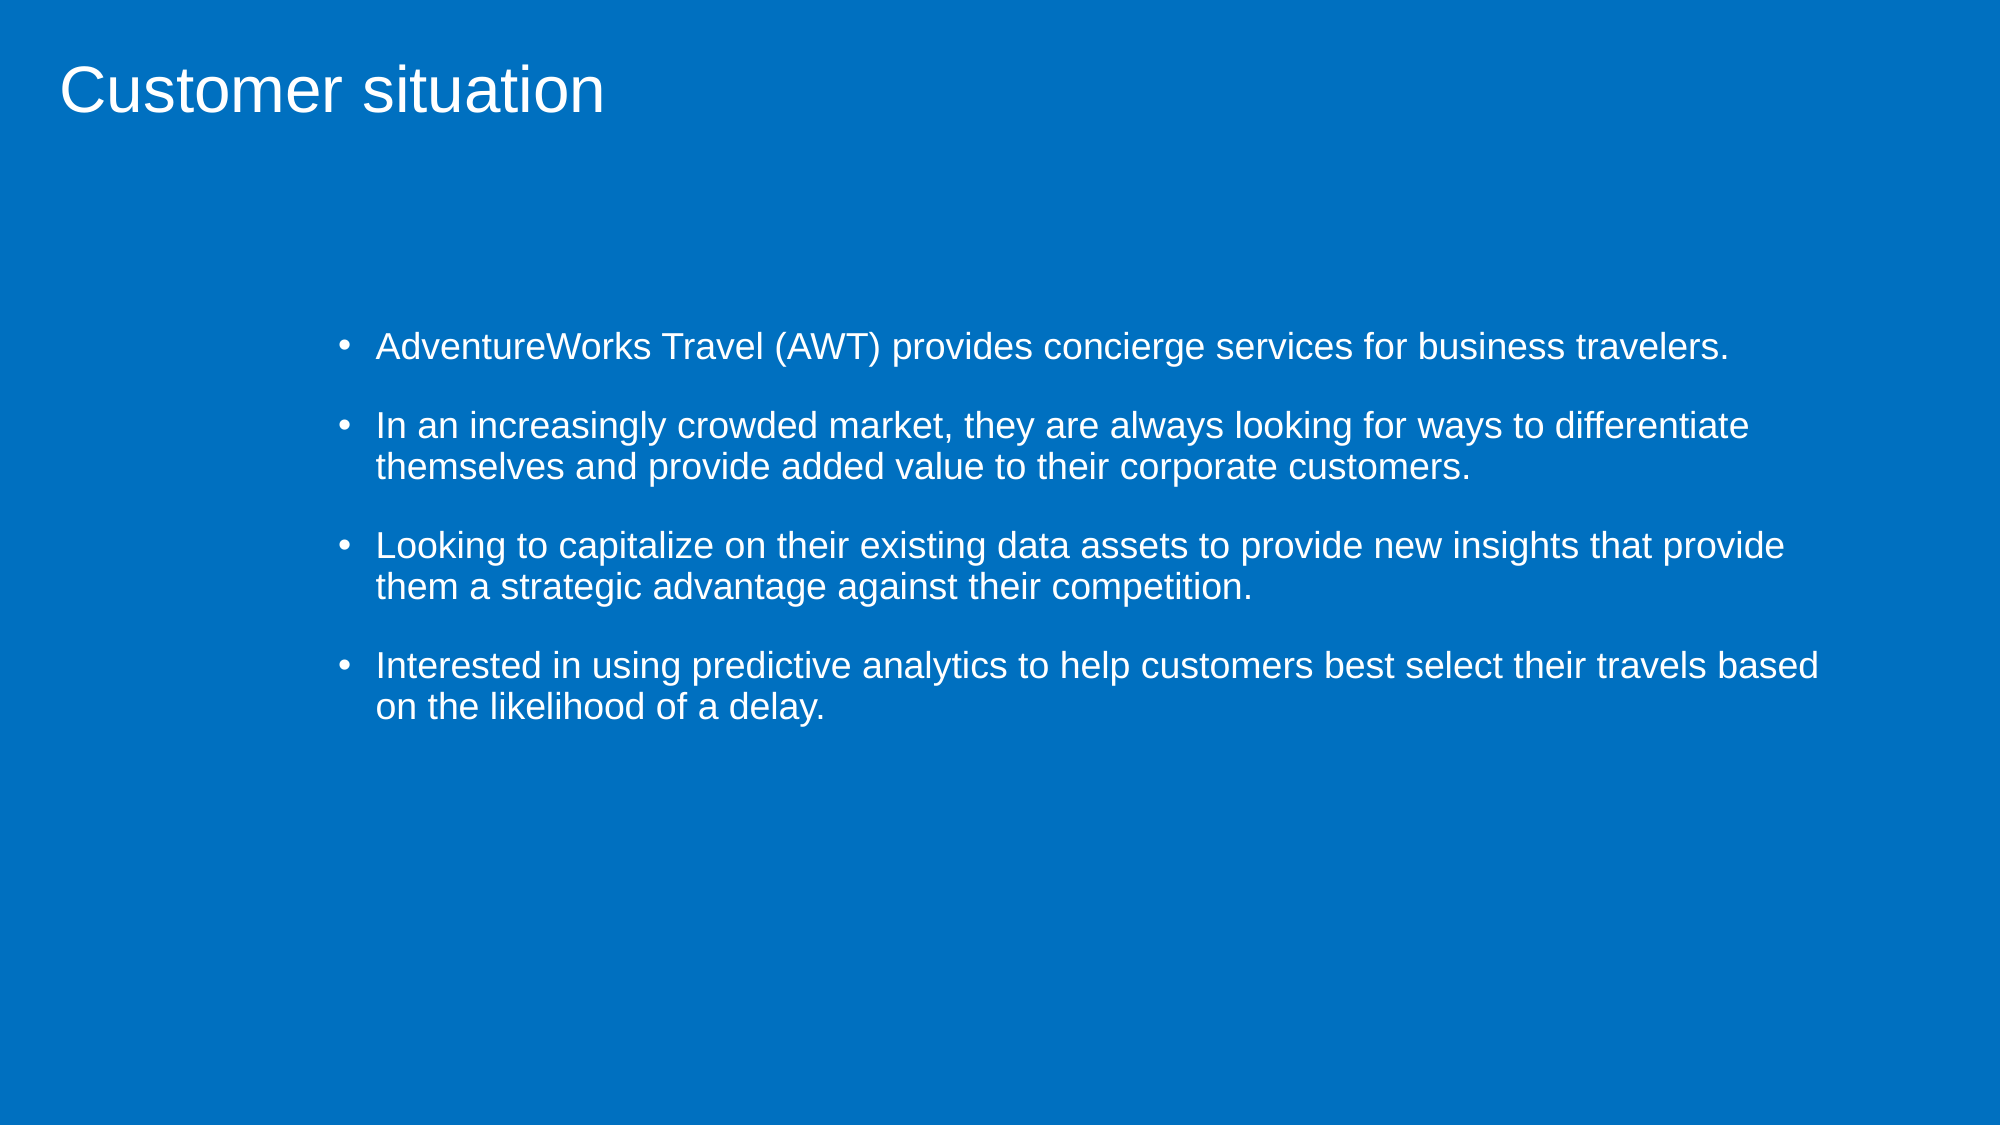

# Customer situation
AdventureWorks Travel (AWT) provides concierge services for business travelers.
In an increasingly crowded market, they are always looking for ways to differentiate themselves and provide added value to their corporate customers.
Looking to capitalize on their existing data assets to provide new insights that provide them a strategic advantage against their competition.
Interested in using predictive analytics to help customers best select their travels based on the likelihood of a delay.